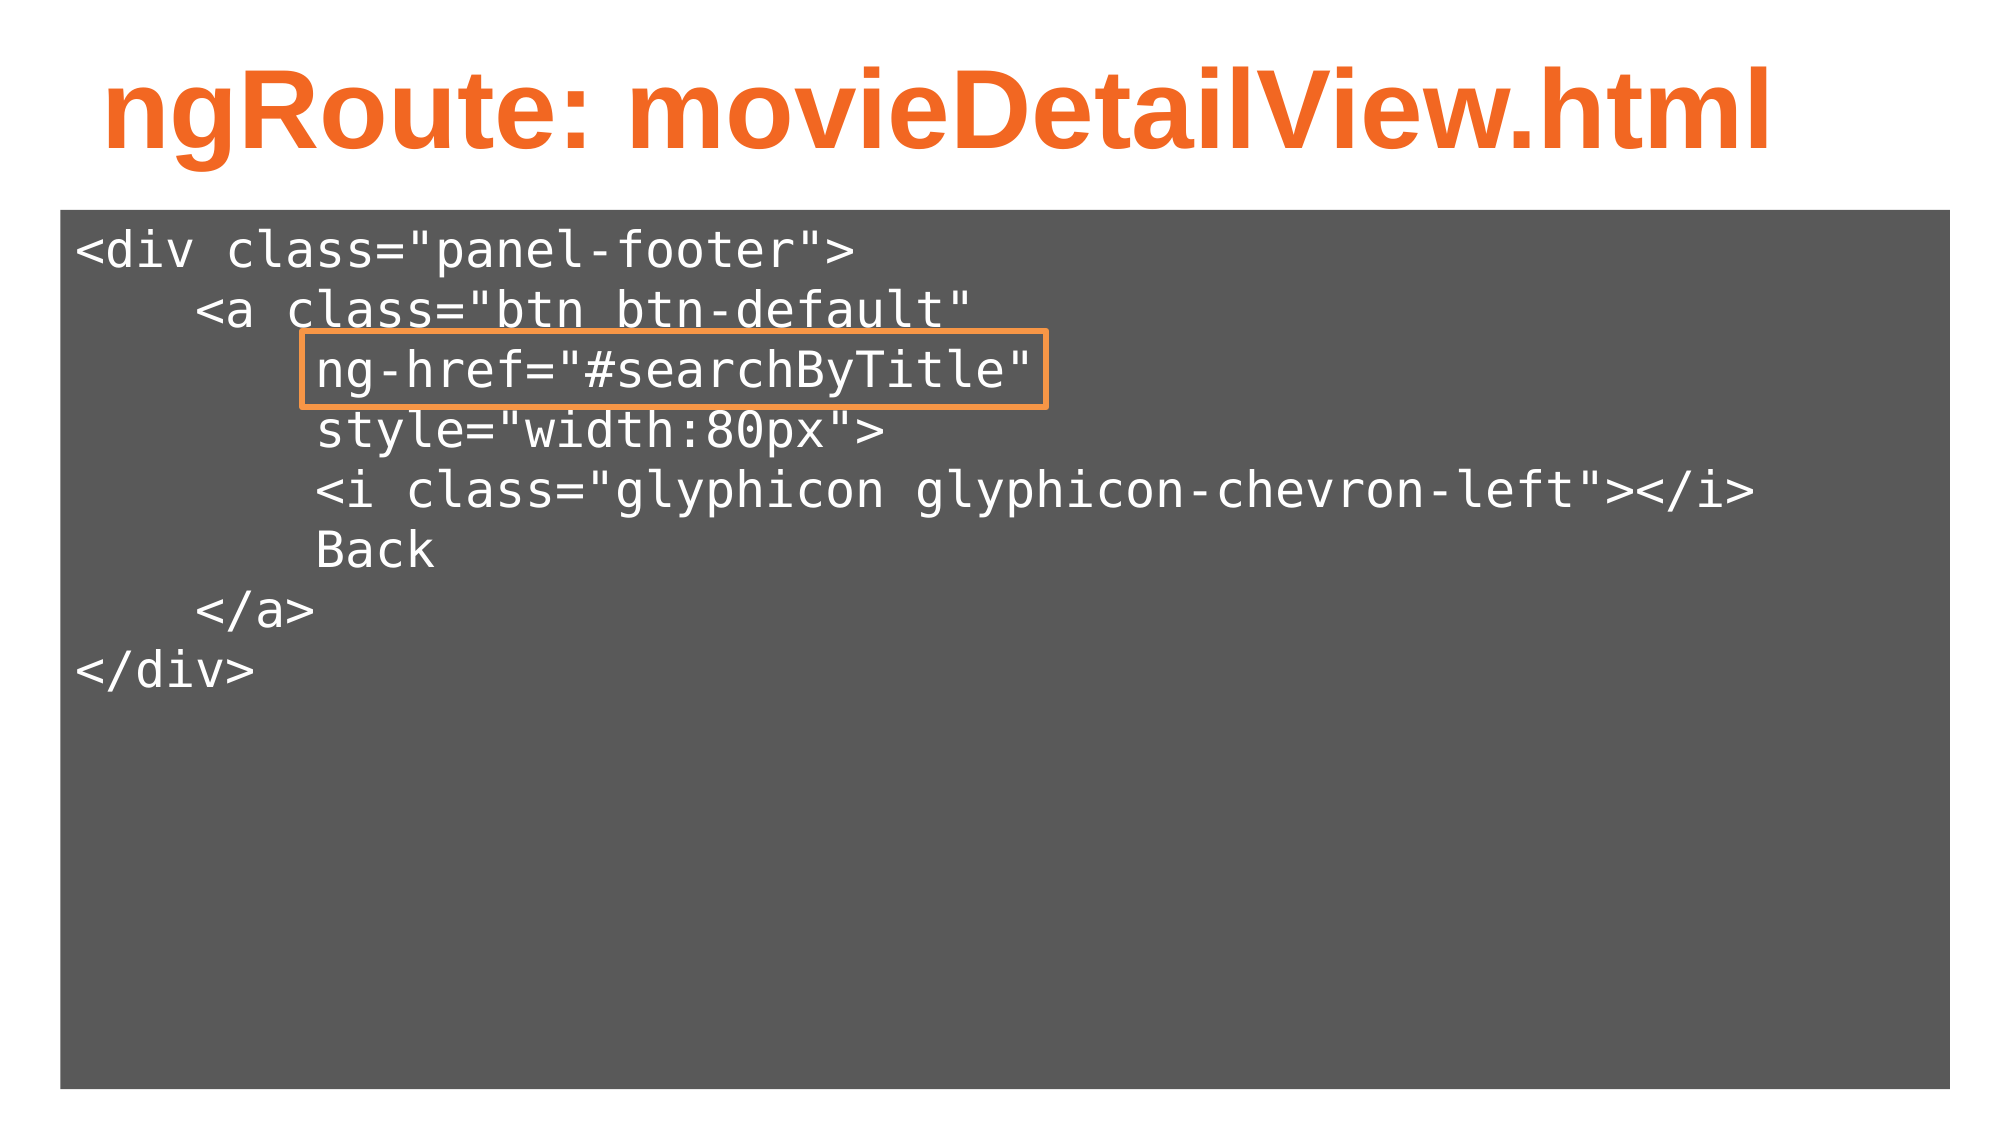

# ngRoute: movieDetailView.html
<div class="panel-footer">
    <a class="btn btn-default"
        ng-href="#searchByTitle"
        style="width:80px">
        <i class="glyphicon glyphicon-chevron-left"></i>
        Back
    </a>
</div>